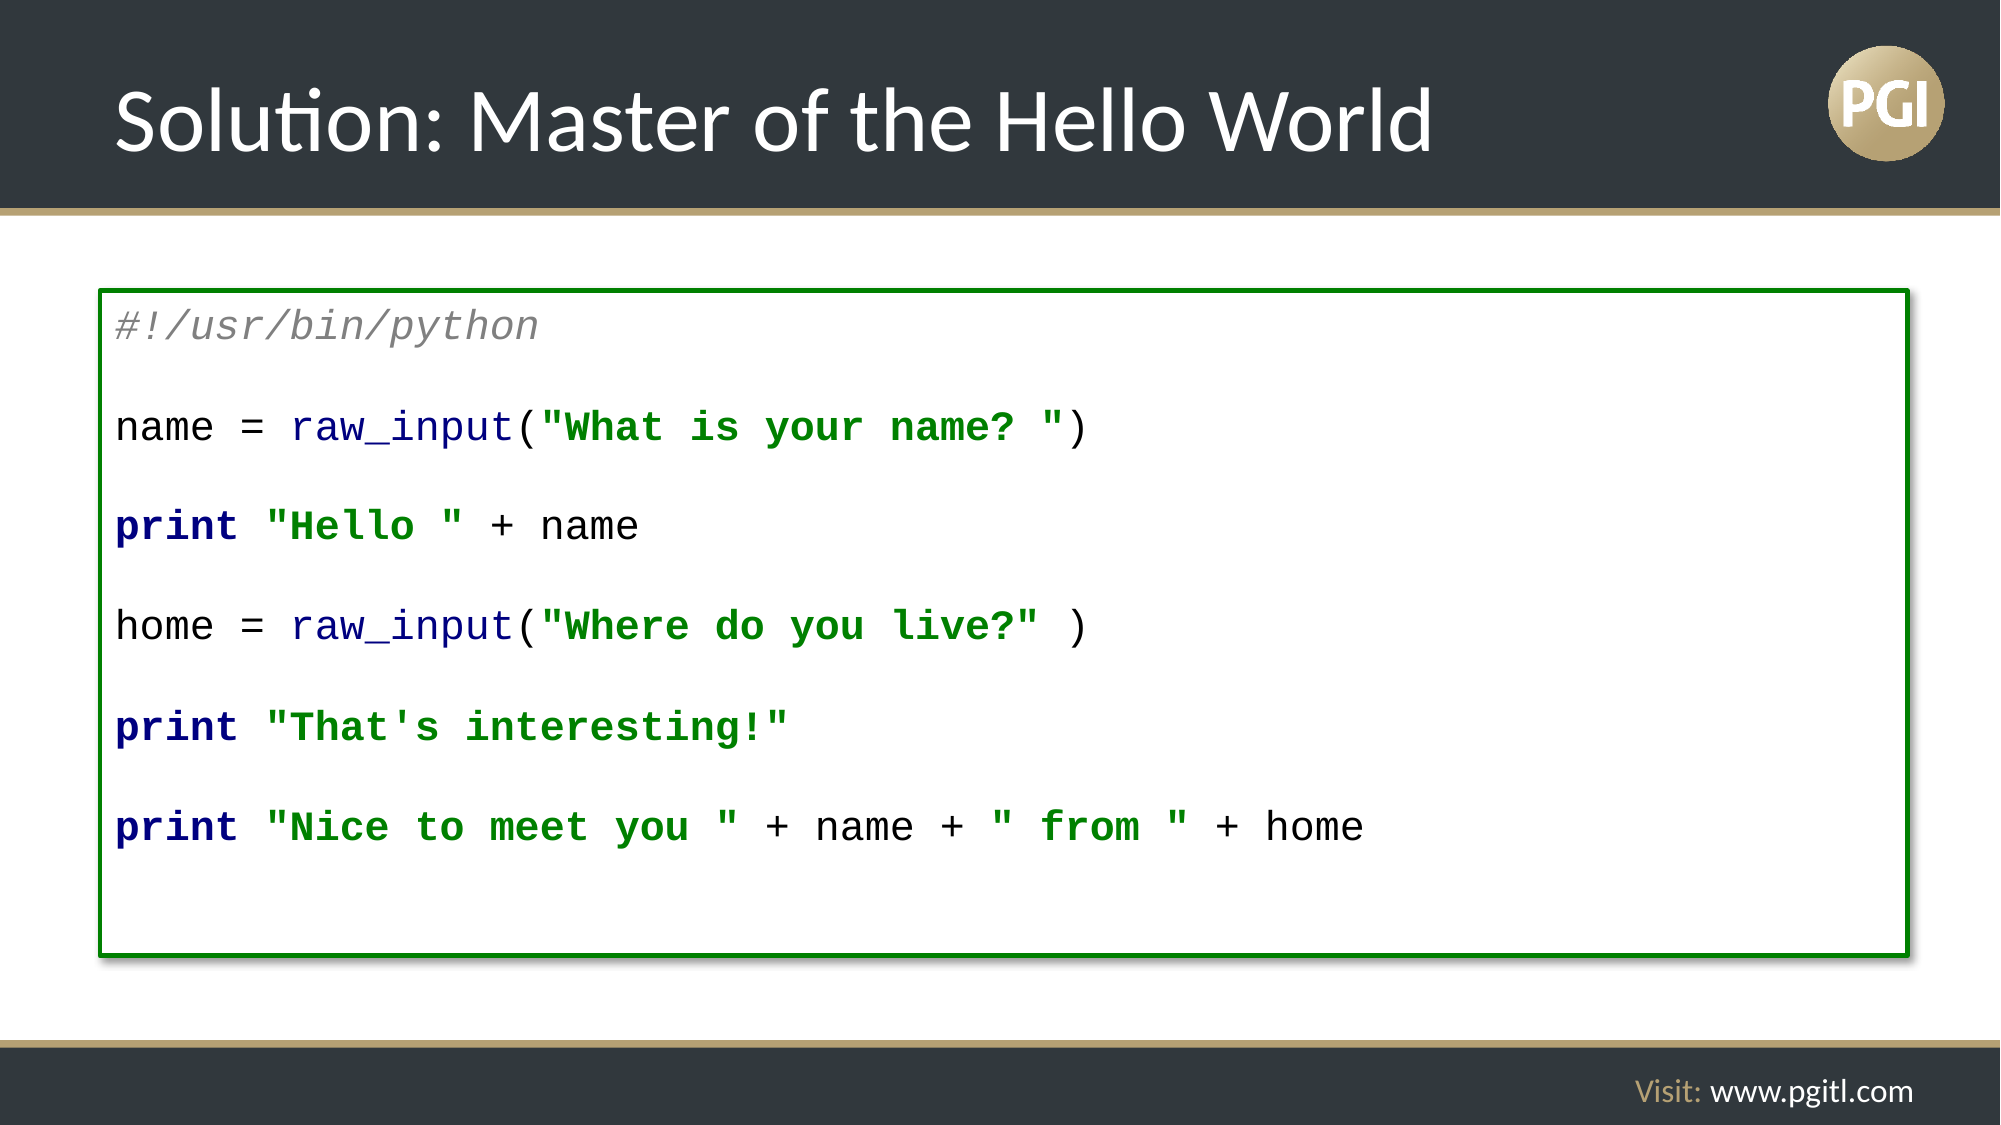

# Solution: Master of the Hello World
#!/usr/bin/python
name = raw_input("What is your name? ")
print "Hello " + name
home = raw_input("Where do you live?" )
print "That's interesting!"
print "Nice to meet you " + name + " from " + home